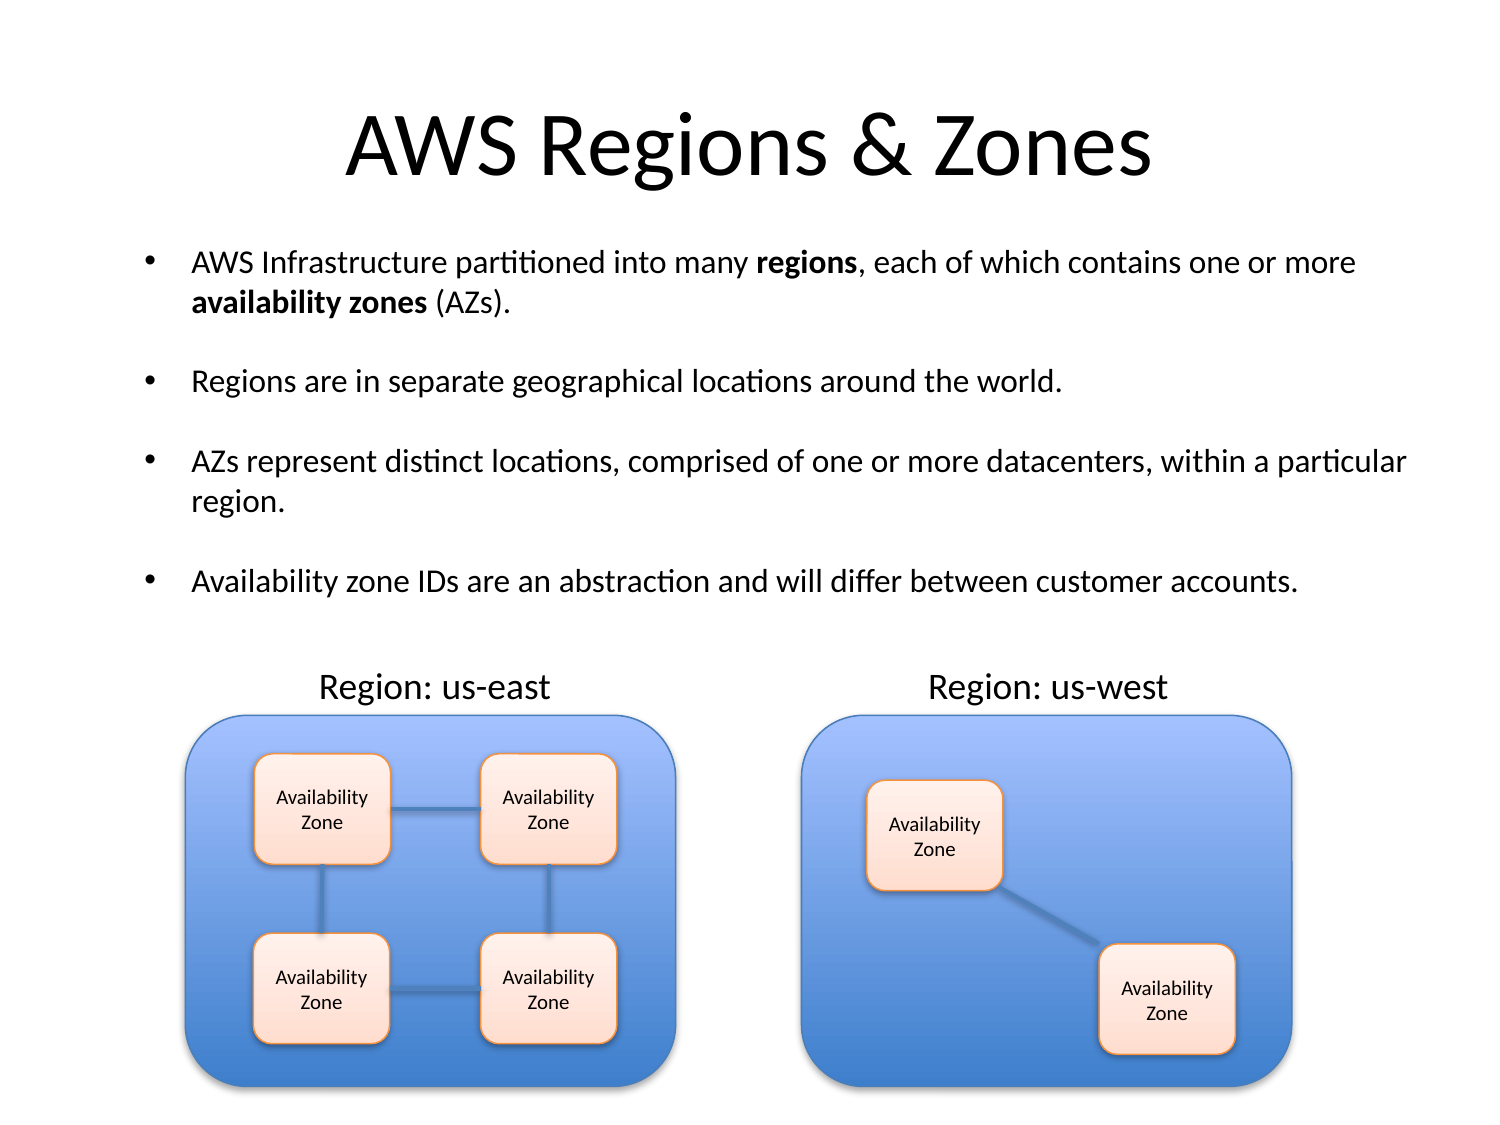

# AWS Regions & Zones
AWS Infrastructure partitioned into many regions, each of which contains one or more availability zones (AZs).

Regions are in separate geographical locations around the world.

AZs represent distinct locations, comprised of one or more datacenters, within a particular region.

Availability zone IDs are an abstraction and will differ between customer accounts.

Region: us-east
Region: us-west

Availability Zone
Availability Zone
Availability Zone
Availability Zone
Availability Zone
Availability Zone